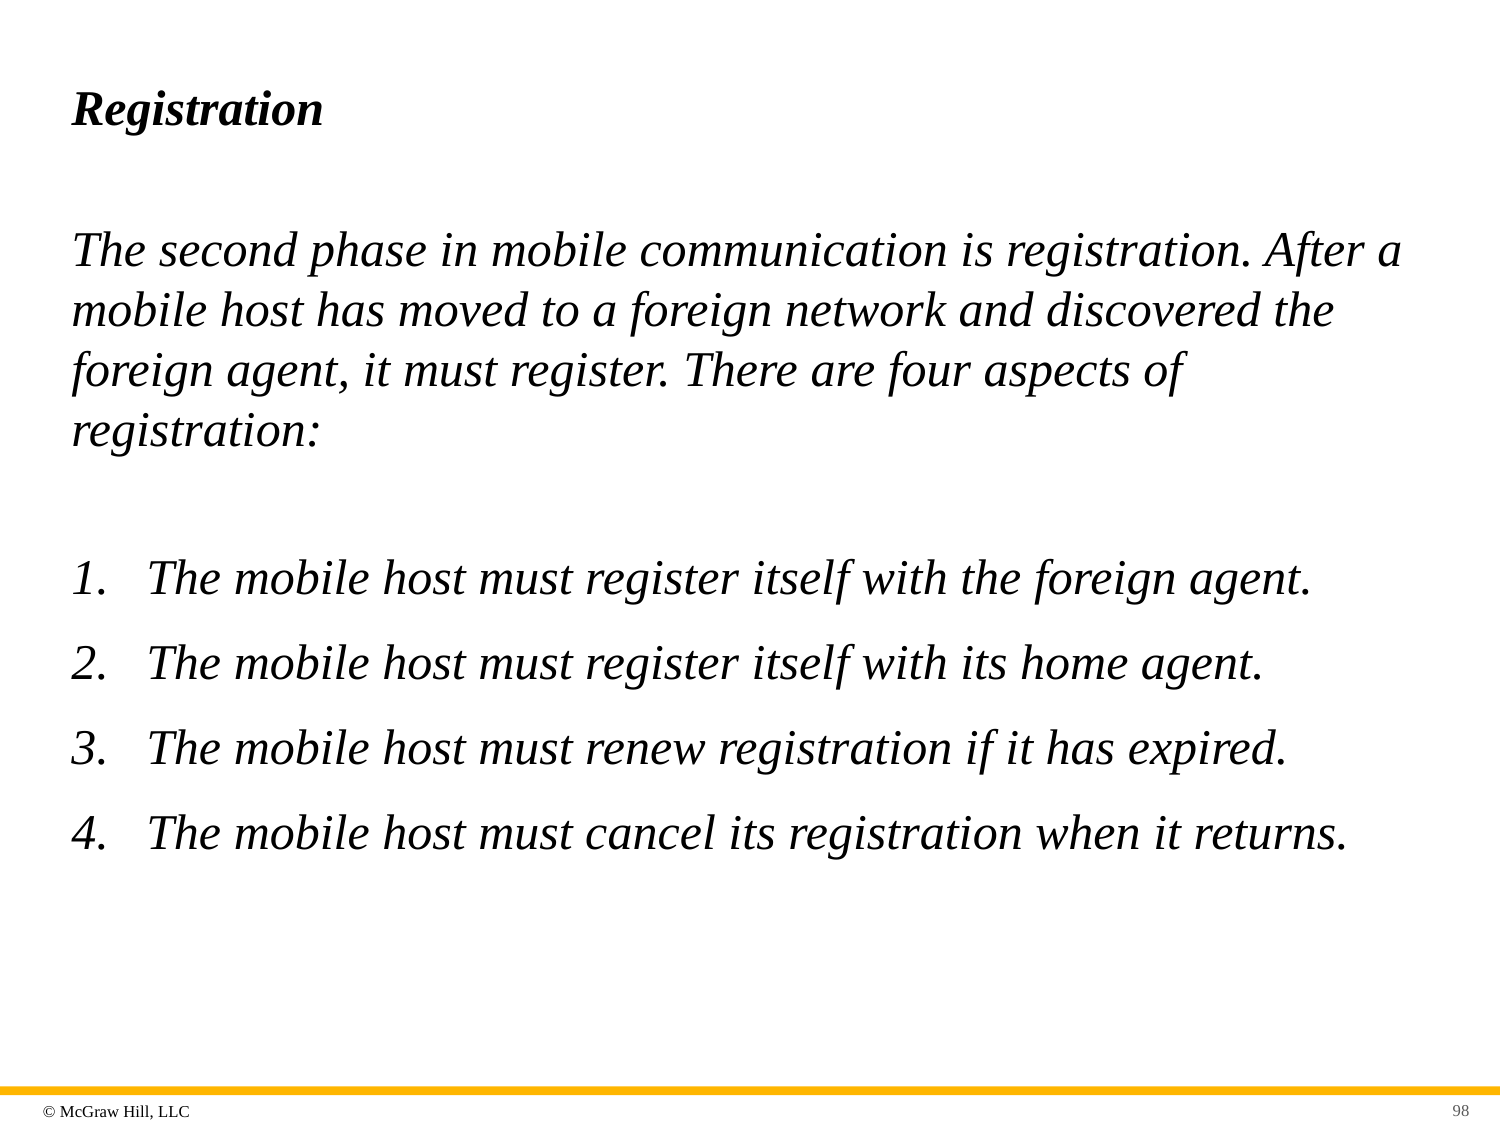

# Registration
The second phase in mobile communication is registration. After a mobile host has moved to a foreign network and discovered the foreign agent, it must register. There are four aspects of registration:
The mobile host must register itself with the foreign agent.
The mobile host must register itself with its home agent.
The mobile host must renew registration if it has expired.
The mobile host must cancel its registration when it returns.
98